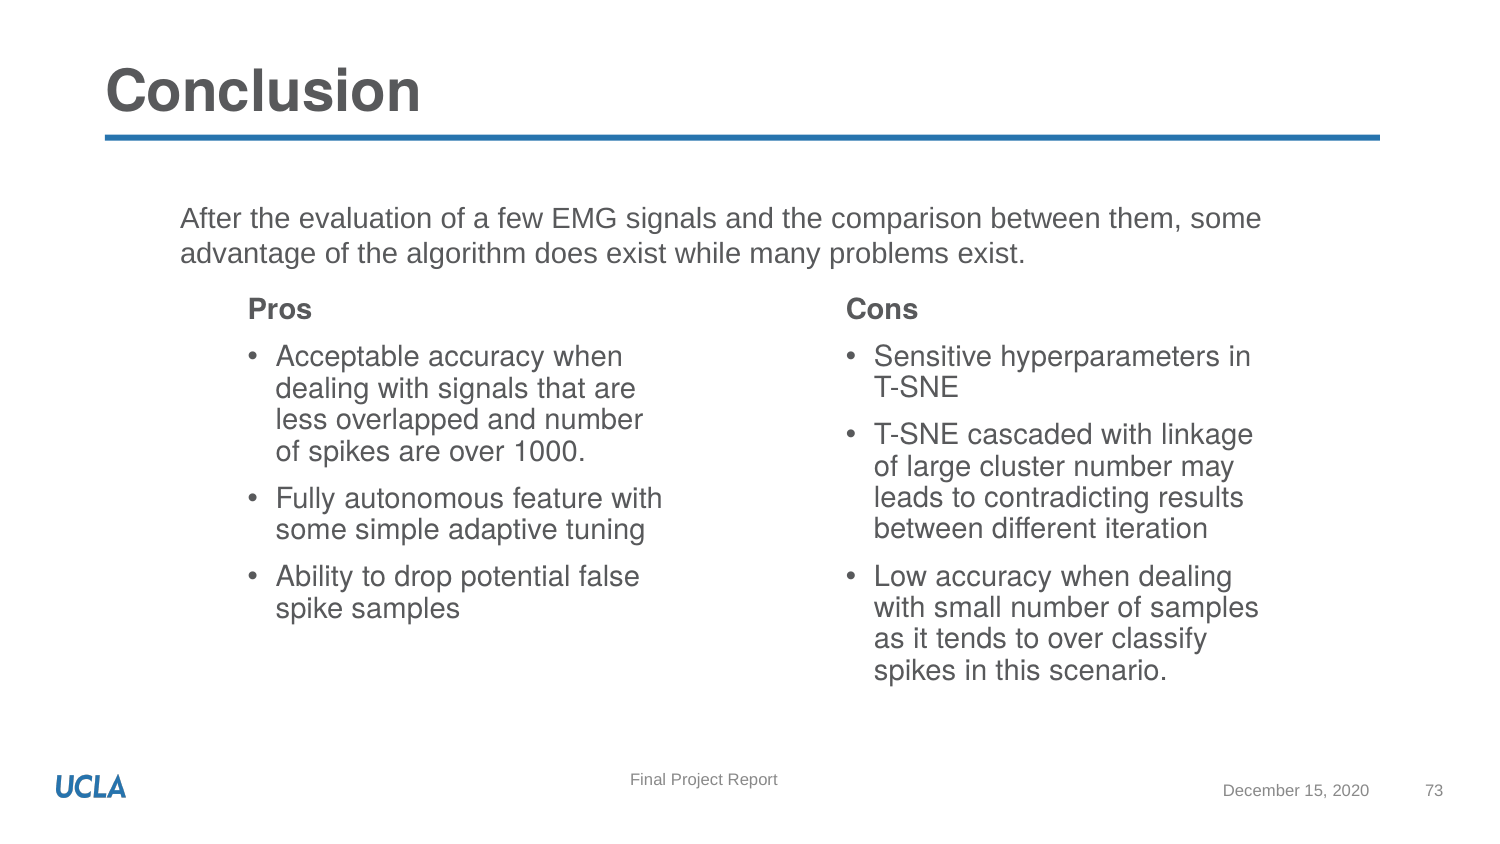

# Conclusion
After the evaluation of a few EMG signals and the comparison between them, some advantage of the algorithm does exist while many problems exist.
Cons
Sensitive hyperparameters in T-SNE
T-SNE cascaded with linkage of large cluster number may leads to contradicting results between different iteration
Low accuracy when dealing with small number of samples as it tends to over classify spikes in this scenario.
Pros
Acceptable accuracy when dealing with signals that are less overlapped and number of spikes are over 1000.
Fully autonomous feature with some simple adaptive tuning
Ability to drop potential false spike samples
December 15, 2020
73